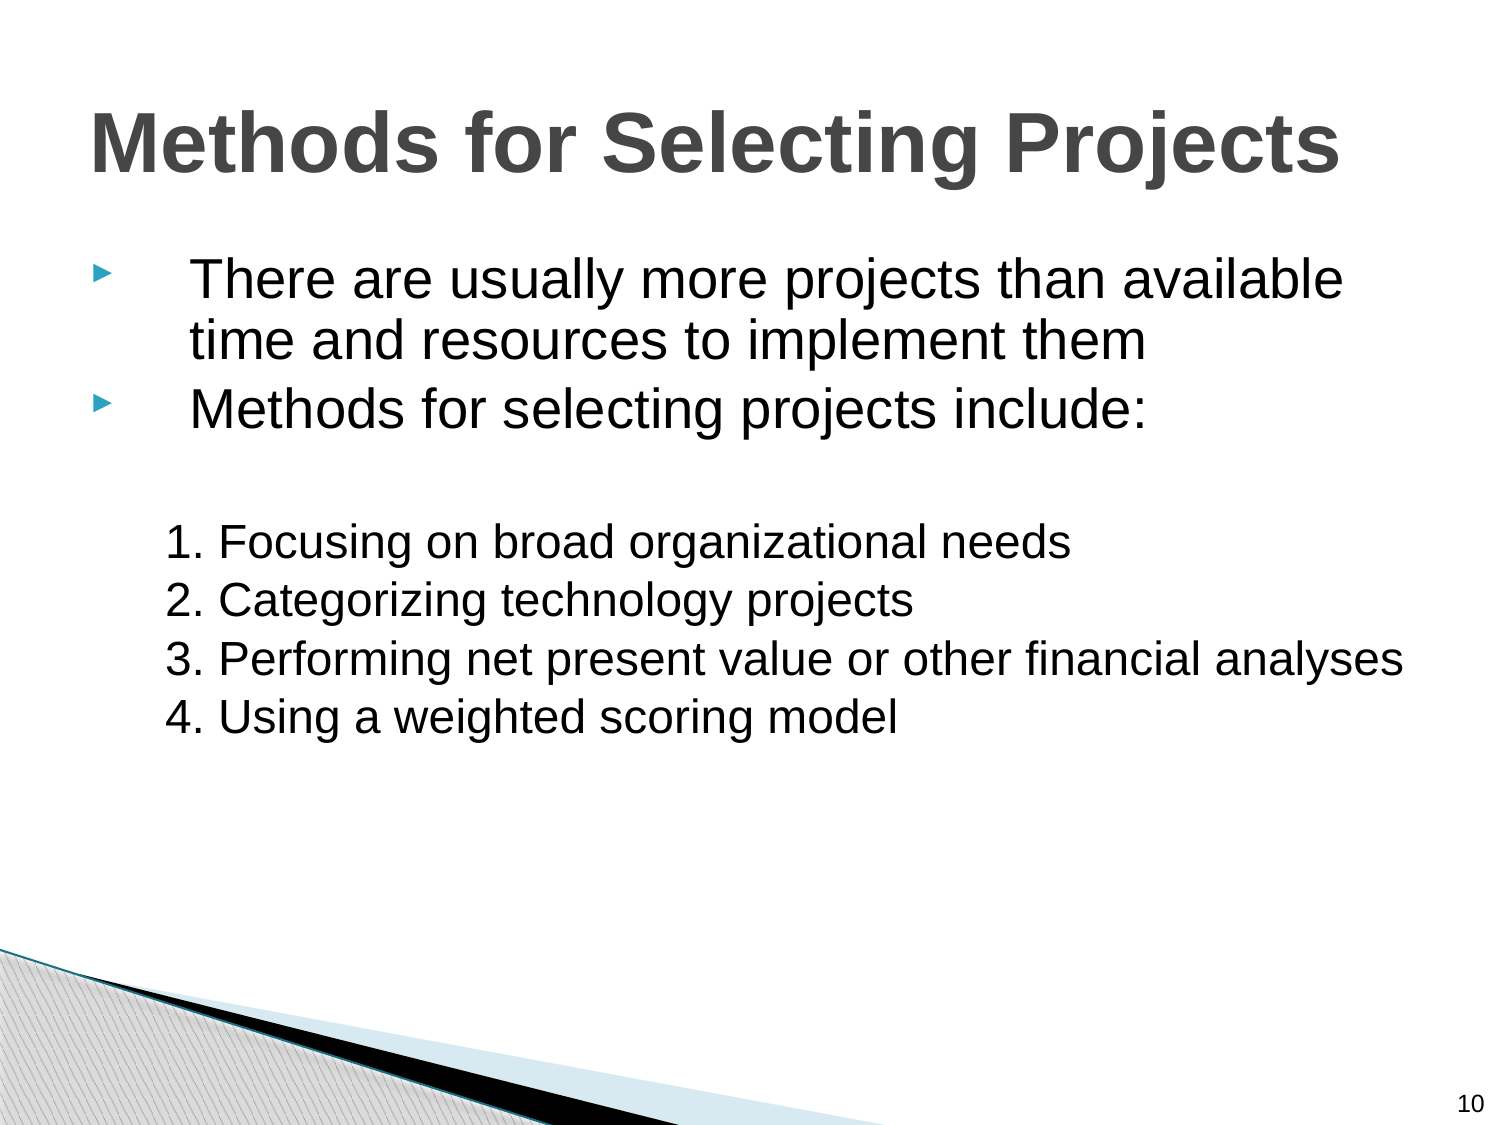

# Methods for Selecting Projects
There are usually more projects than available time and resources to implement them
Methods for selecting projects include:

1. Focusing on broad organizational needs
2. Categorizing technology projects
3. Performing net present value or other financial analyses
4. Using a weighted scoring model

10